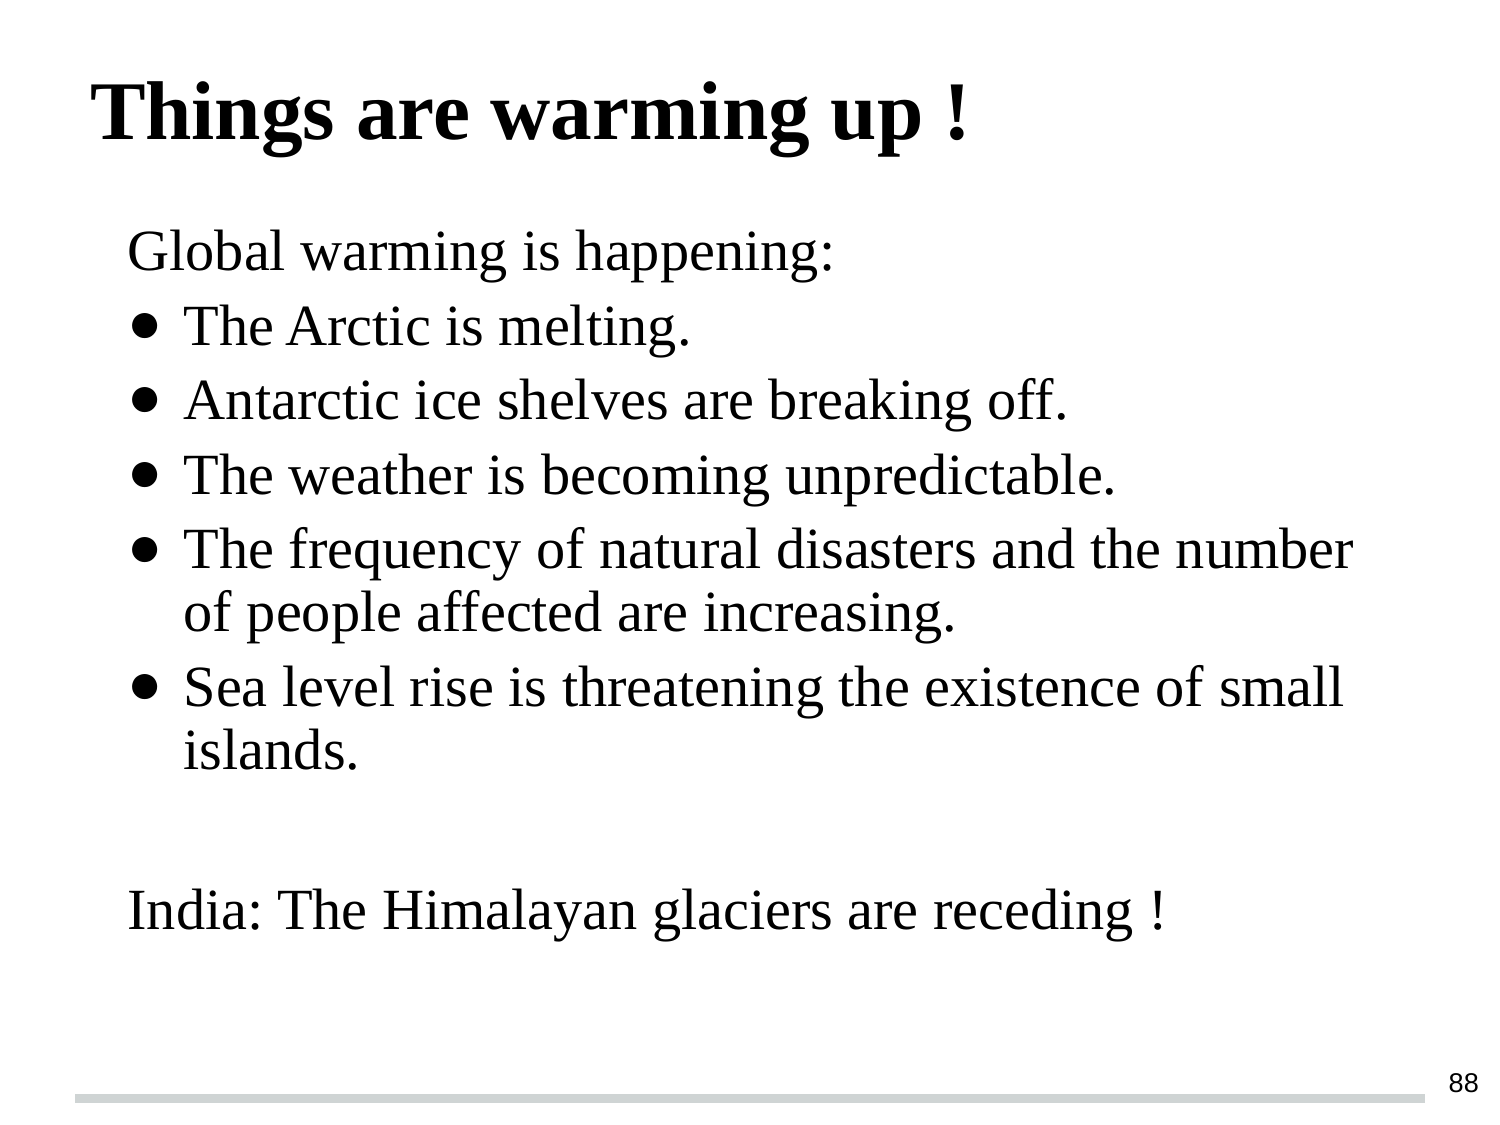

# Things are warming up !
Global warming is happening:
The Arctic is melting.
Antarctic ice shelves are breaking off.
The weather is becoming unpredictable.
The frequency of natural disasters and the number of people affected are increasing.
Sea level rise is threatening the existence of small islands.

India: The Himalayan glaciers are receding !

88